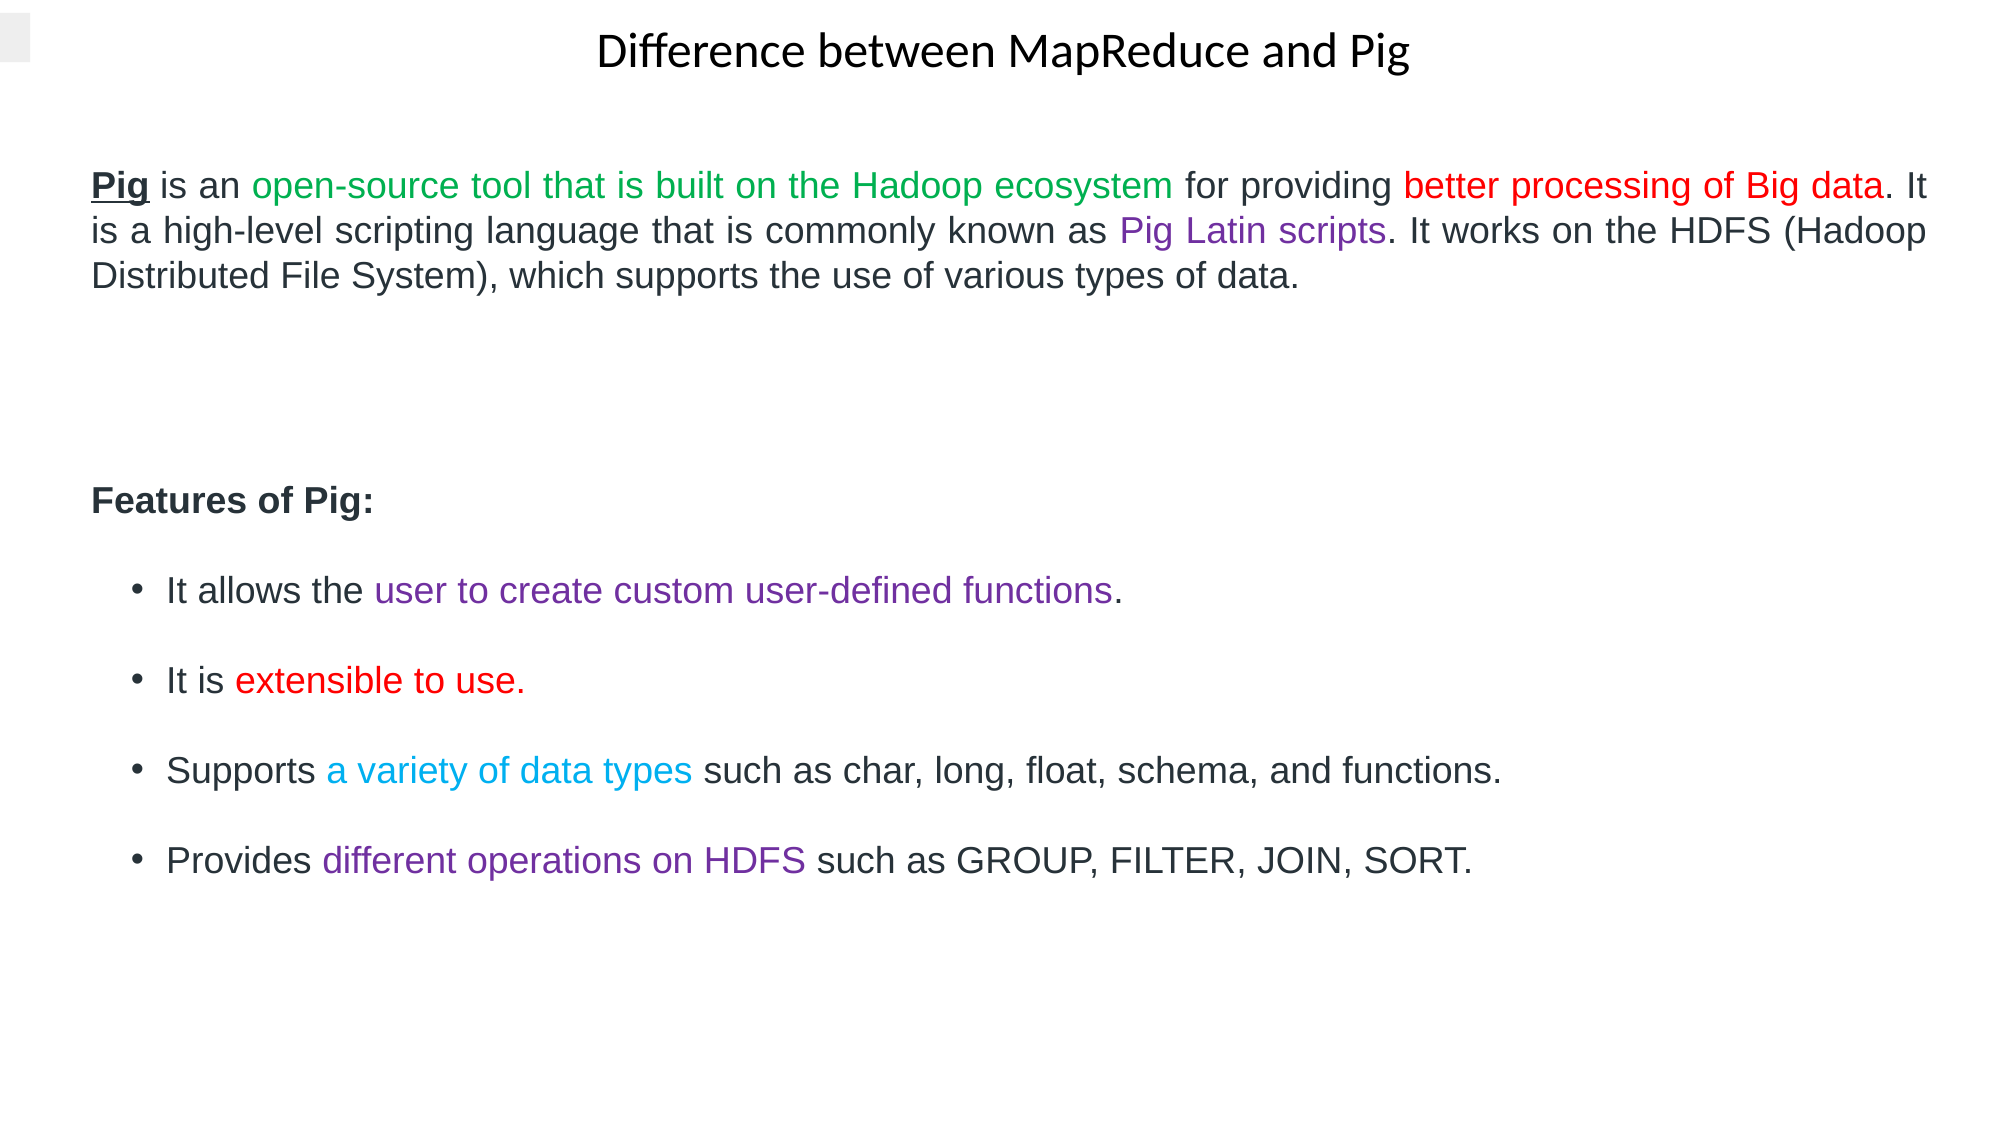

Difference between MapReduce and Pig

Pig is an open-source tool that is built on the Hadoop ecosystem for providing better processing of Big data. It is a high-level scripting language that is commonly known as Pig Latin scripts. It works on the HDFS (Hadoop Distributed File System), which supports the use of various types of data.

Features of Pig:
It allows the user to create custom user-defined functions.
It is extensible to use.
Supports a variety of data types such as char, long, float, schema, and functions.
Provides different operations on HDFS such as GROUP, FILTER, JOIN, SORT.